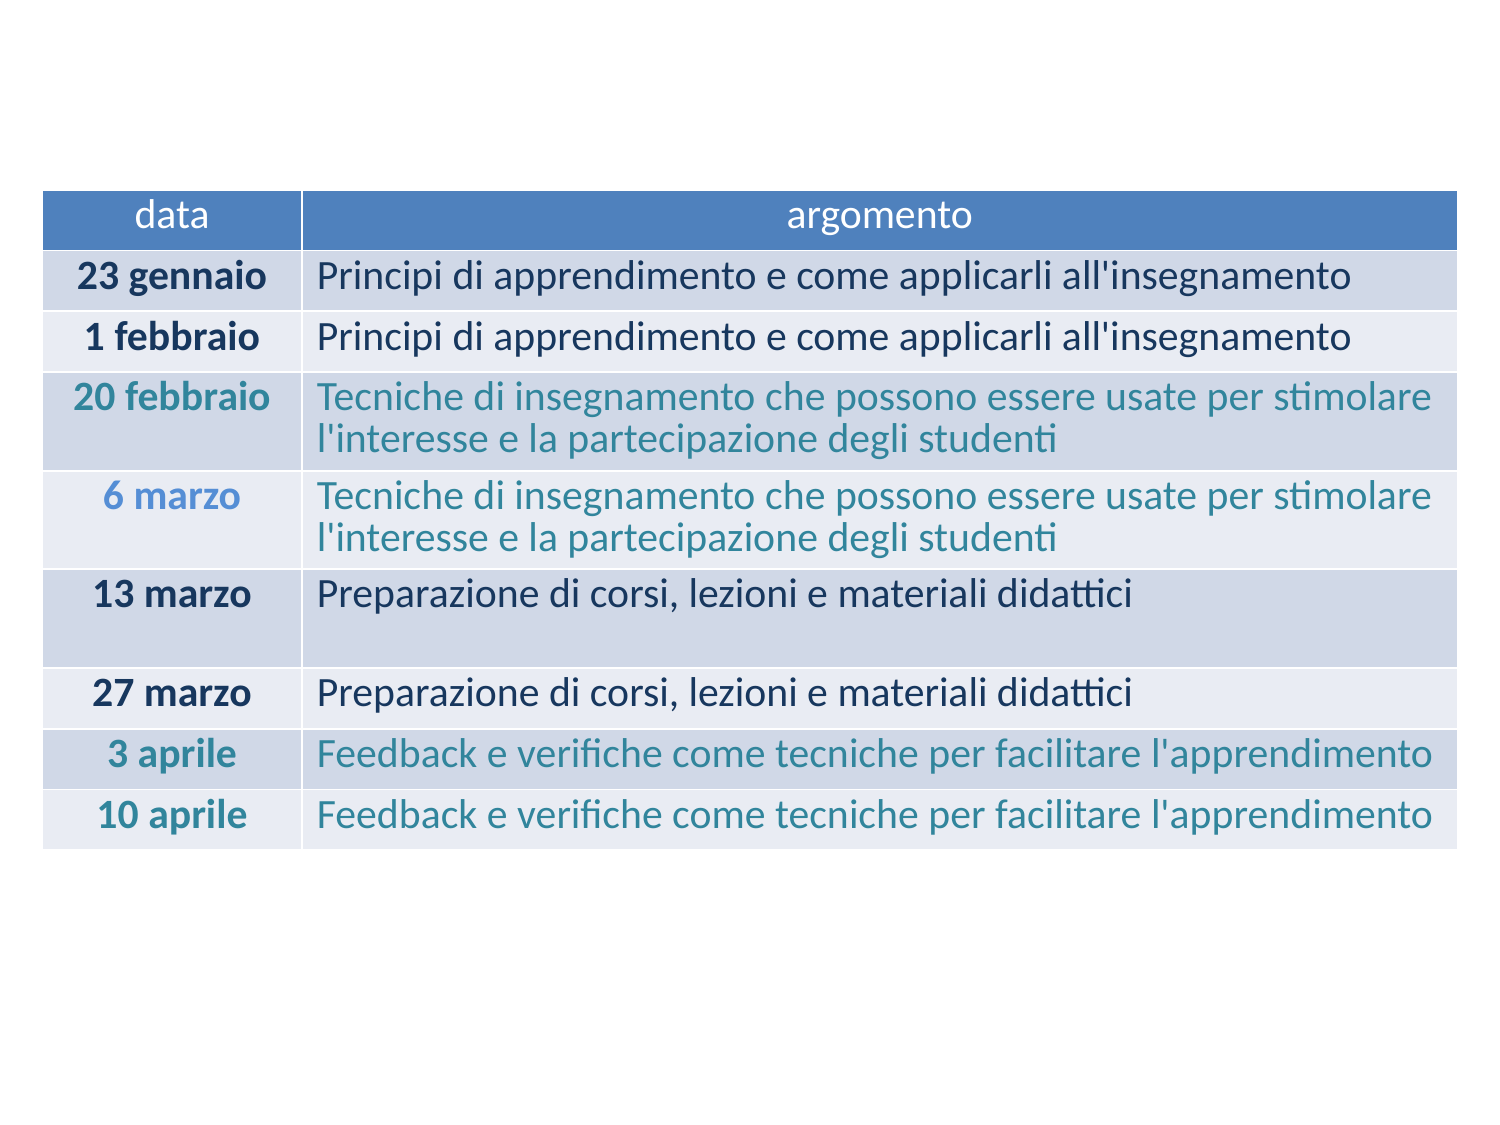

| data | argomento |
| --- | --- |
| 23 gennaio | Principi di apprendimento e come applicarli all'insegnamento |
| 1 febbraio | Principi di apprendimento e come applicarli all'insegnamento |
| 20 febbraio | Tecniche di insegnamento che possono essere usate per stimolare l'interesse e la partecipazione degli studenti |
| 6 marzo | Tecniche di insegnamento che possono essere usate per stimolare l'interesse e la partecipazione degli studenti |
| 13 marzo | Preparazione di corsi, lezioni e materiali didattici |
| 27 marzo | Preparazione di corsi, lezioni e materiali didattici |
| 3 aprile | Feedback e verifiche come tecniche per facilitare l'apprendimento |
| 10 aprile | Feedback e verifiche come tecniche per facilitare l'apprendimento |